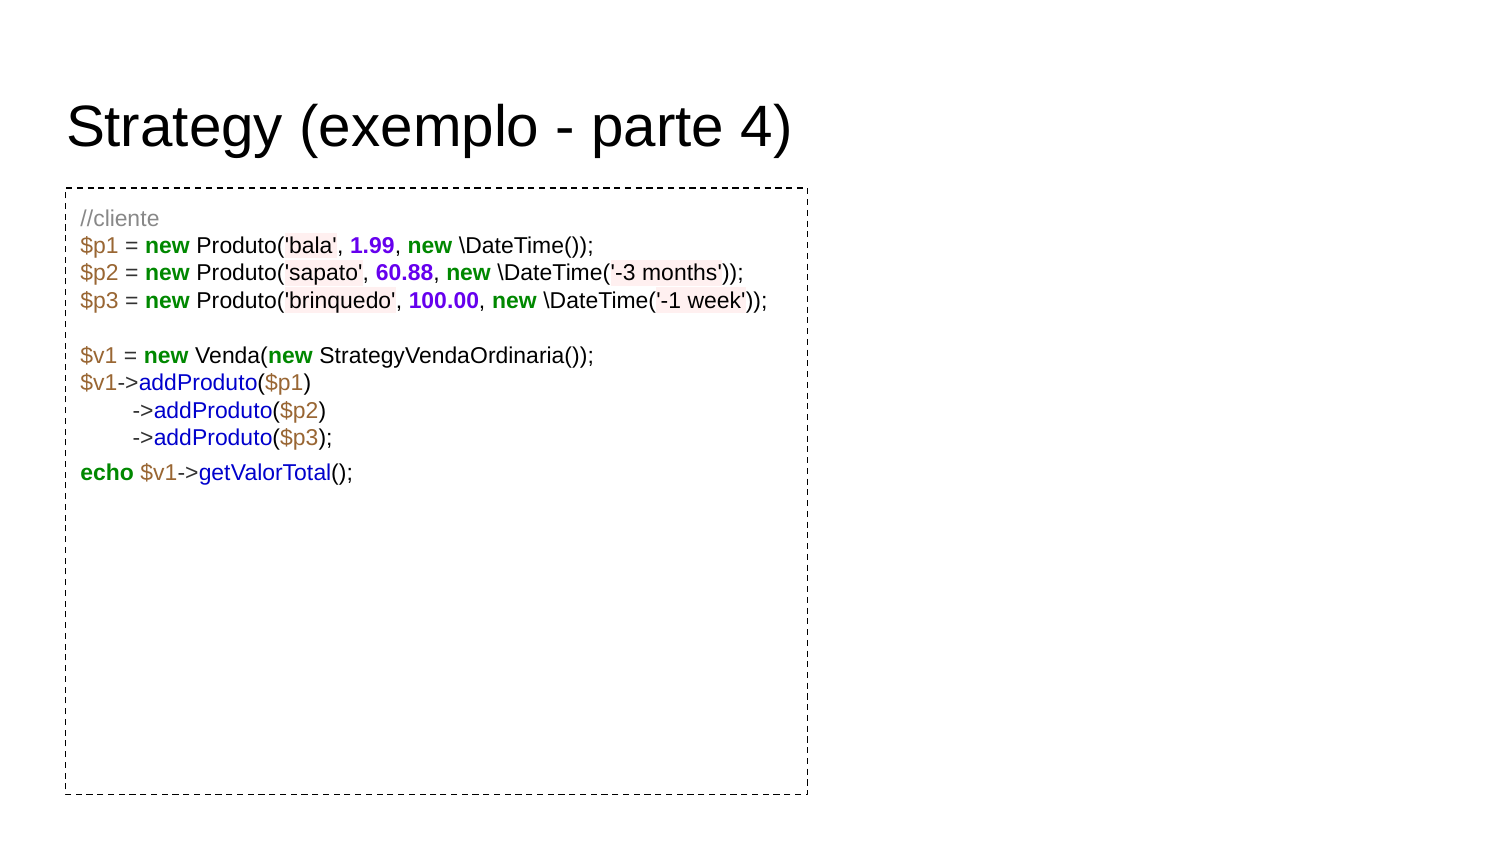

# Strategy (exemplo - parte 4)
//cliente
$p1 = new Produto('bala', 1.99, new \DateTime());
$p2 = new Produto('sapato', 60.88, new \DateTime('-3 months'));
$p3 = new Produto('brinquedo', 100.00, new \DateTime('-1 week'));

$v1 = new Venda(new StrategyVendaOrdinaria());
$v1->addProduto($p1)
        ->addProduto($p2)
        ->addProduto($p3);
echo $v1->getValorTotal();